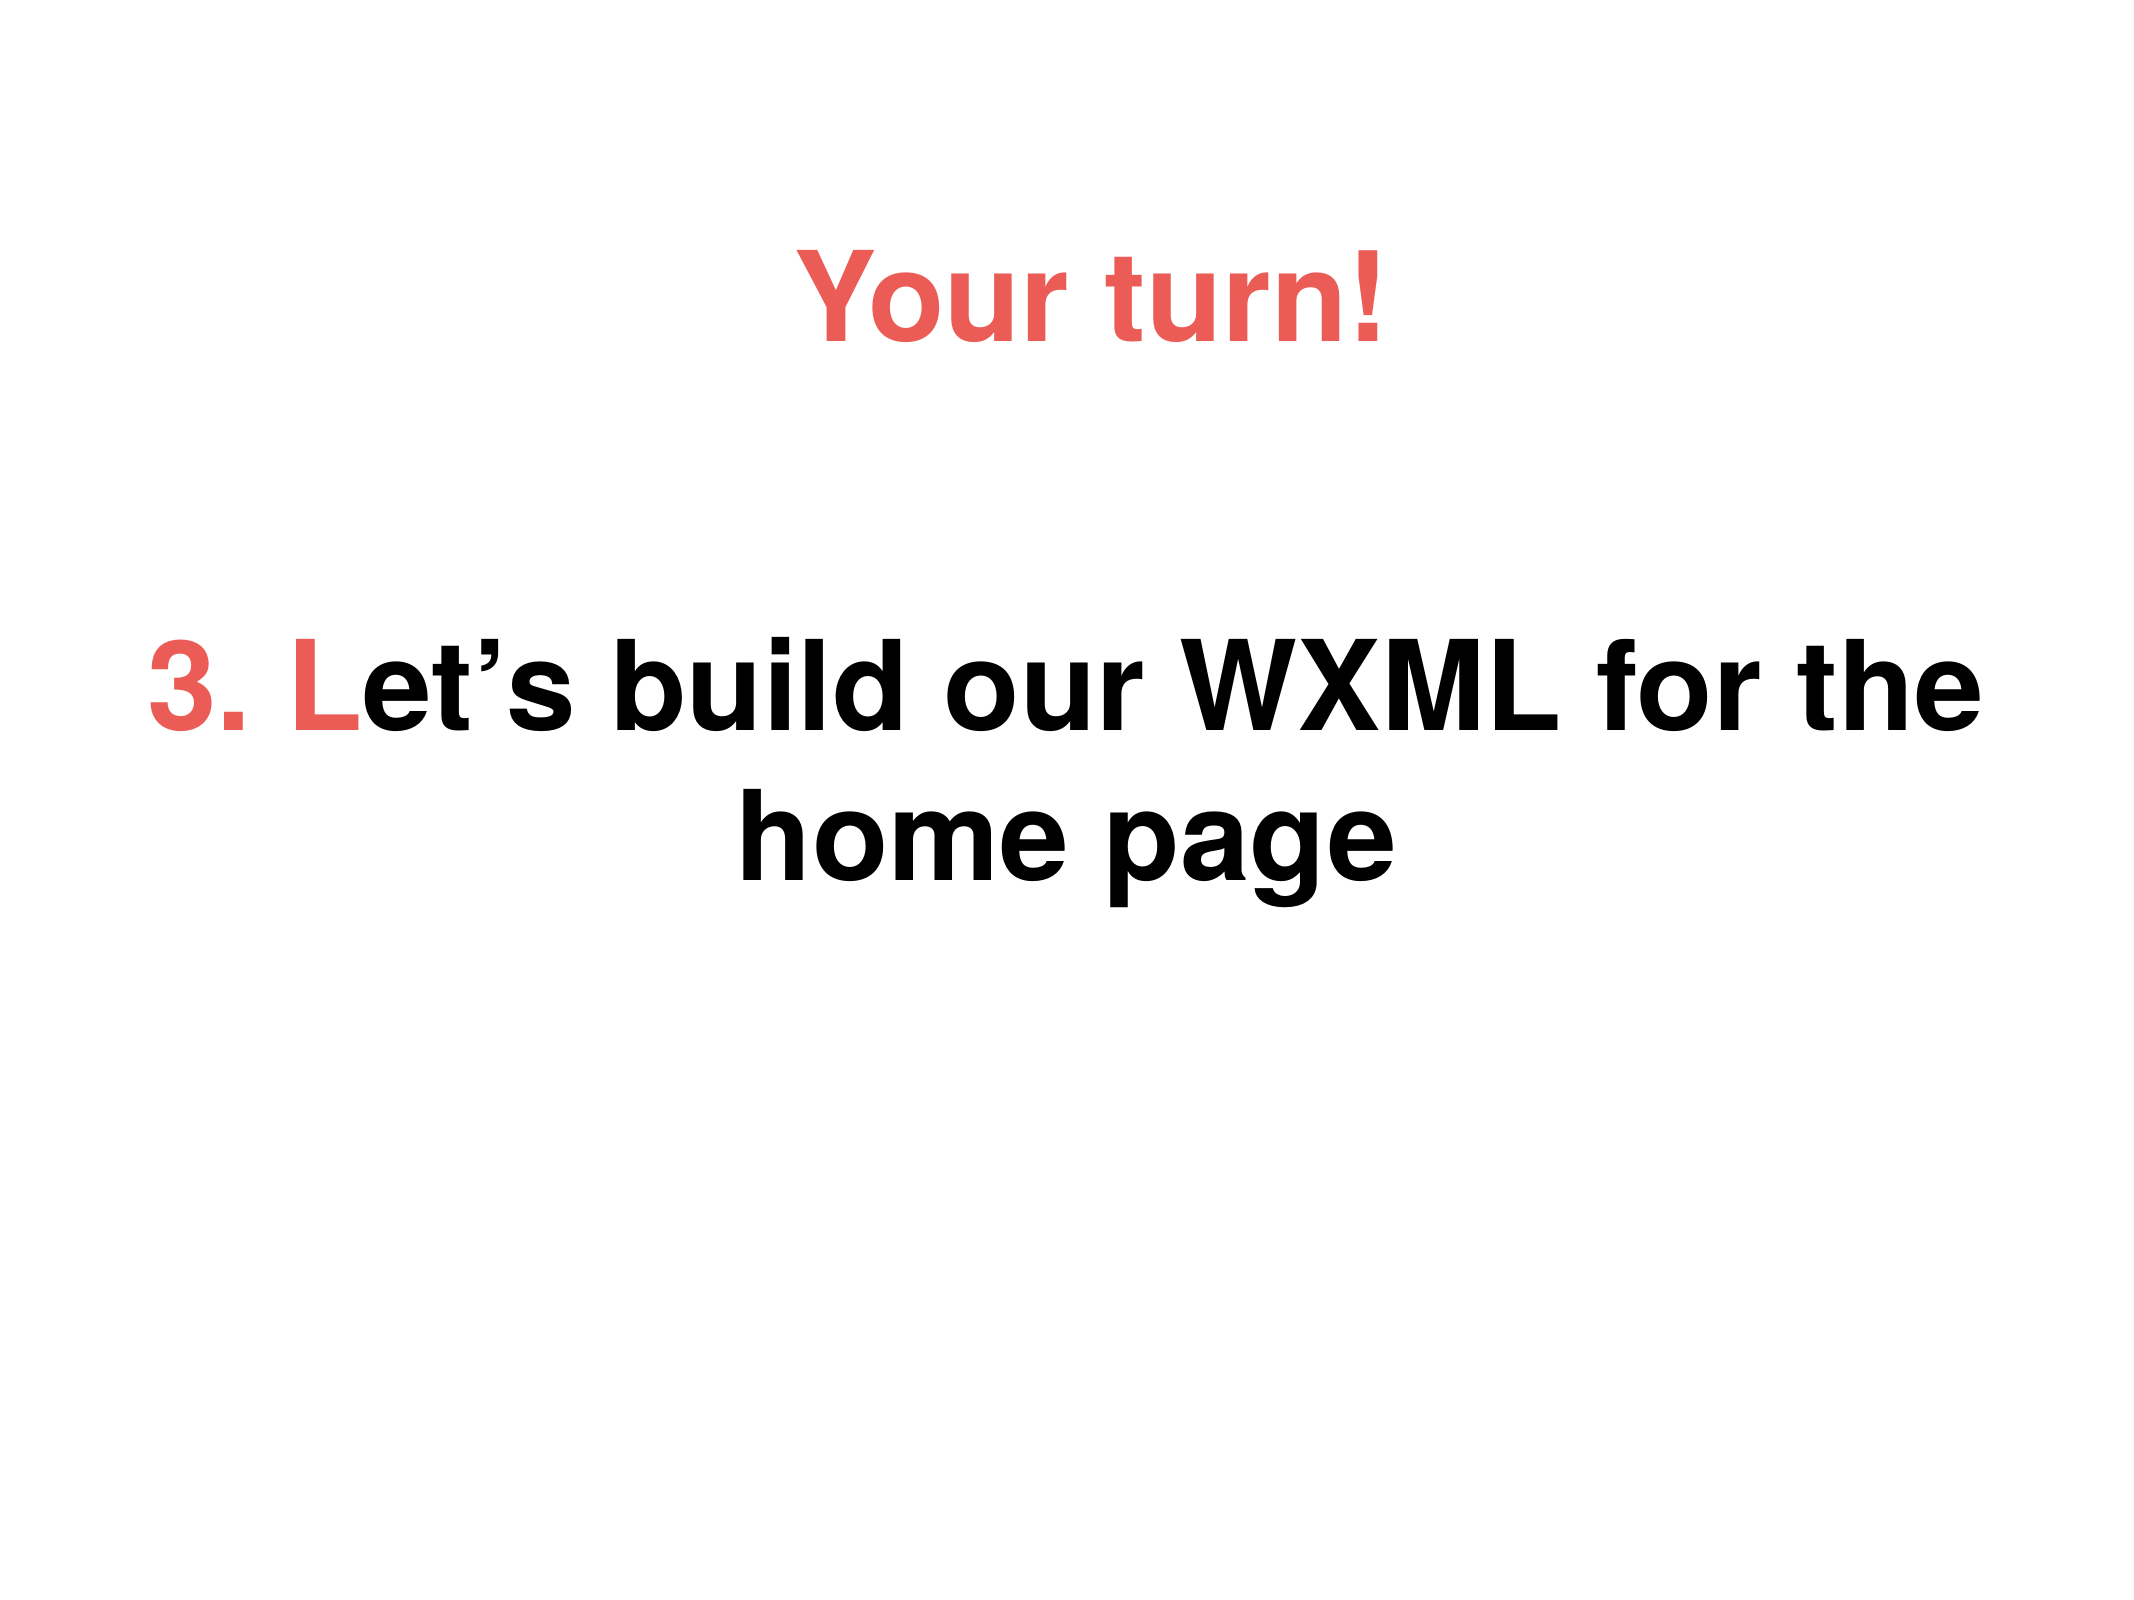

Your turn!
3. Let’s build our WXML for the
home page